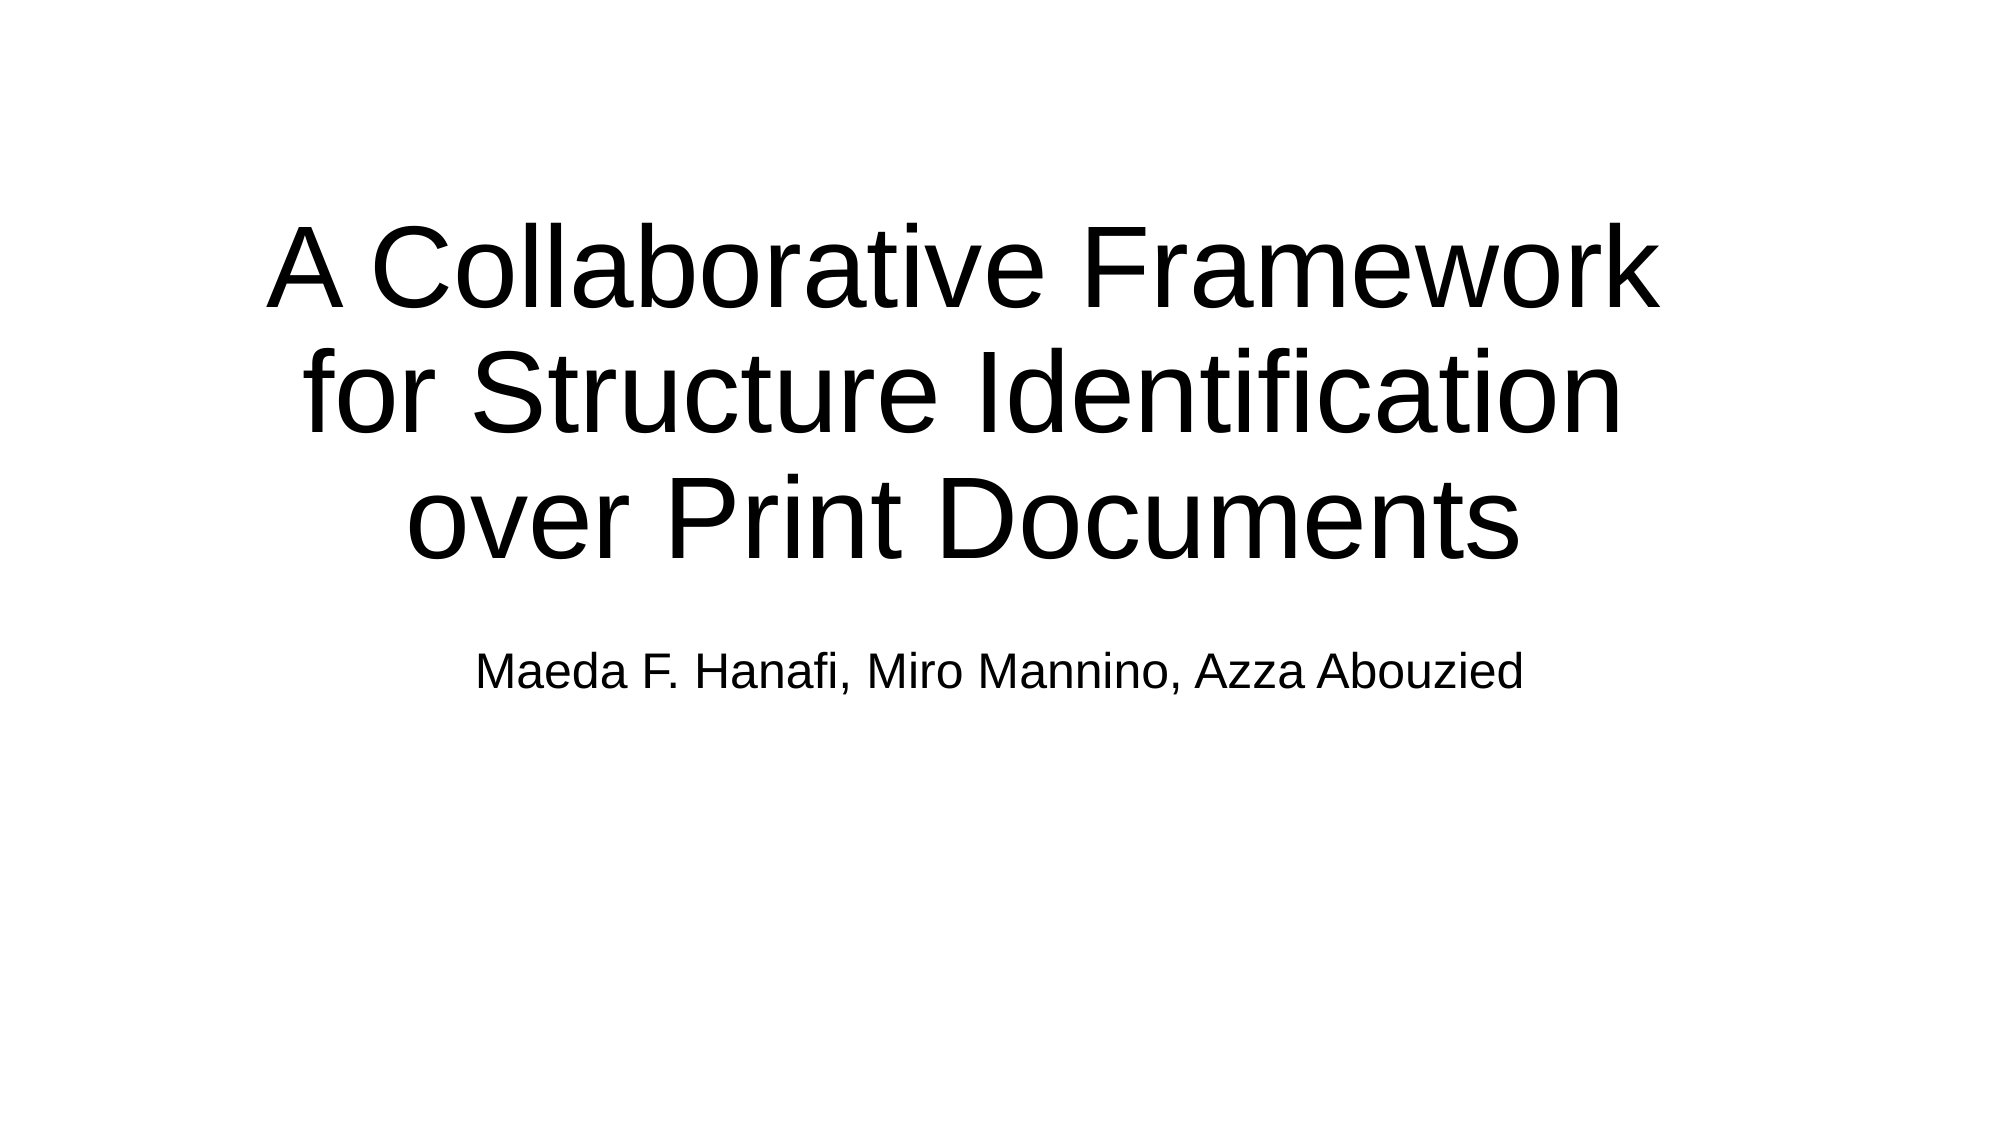

# A Collaborative Framework for Structure Identification over Print Documents
Maeda F. Hanafi, Miro Mannino, Azza Abouzied